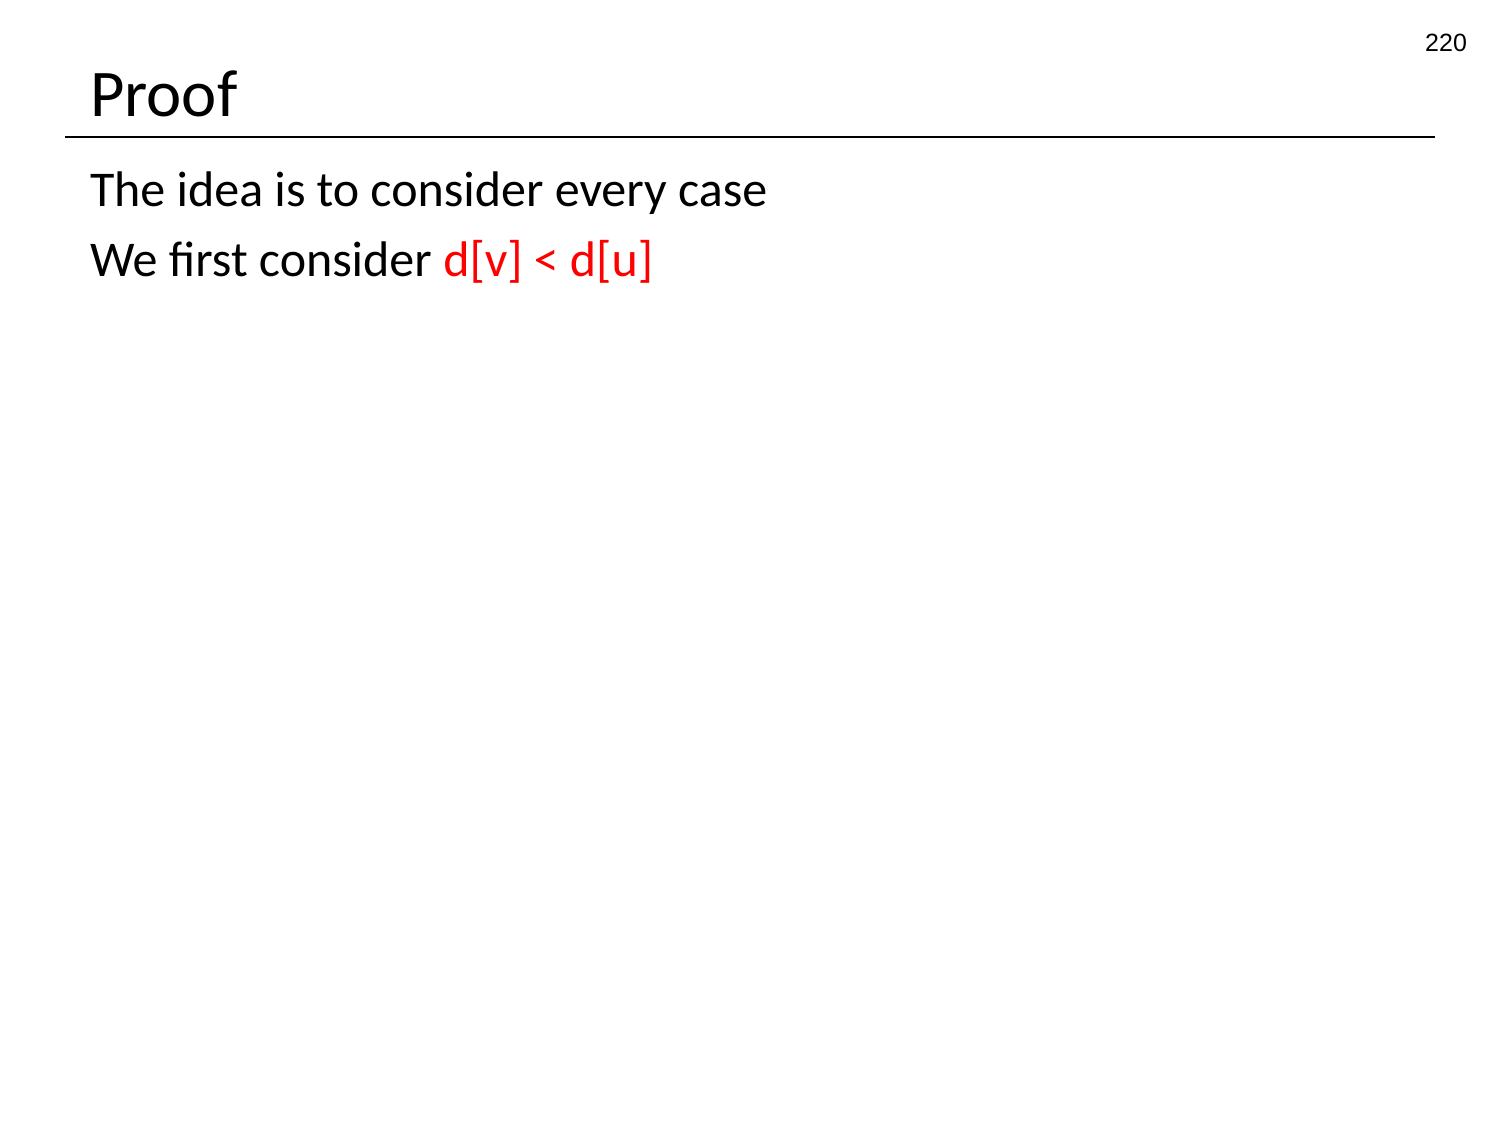

220
# Proof
The idea is to consider every case
We first consider d[v] < d[u]